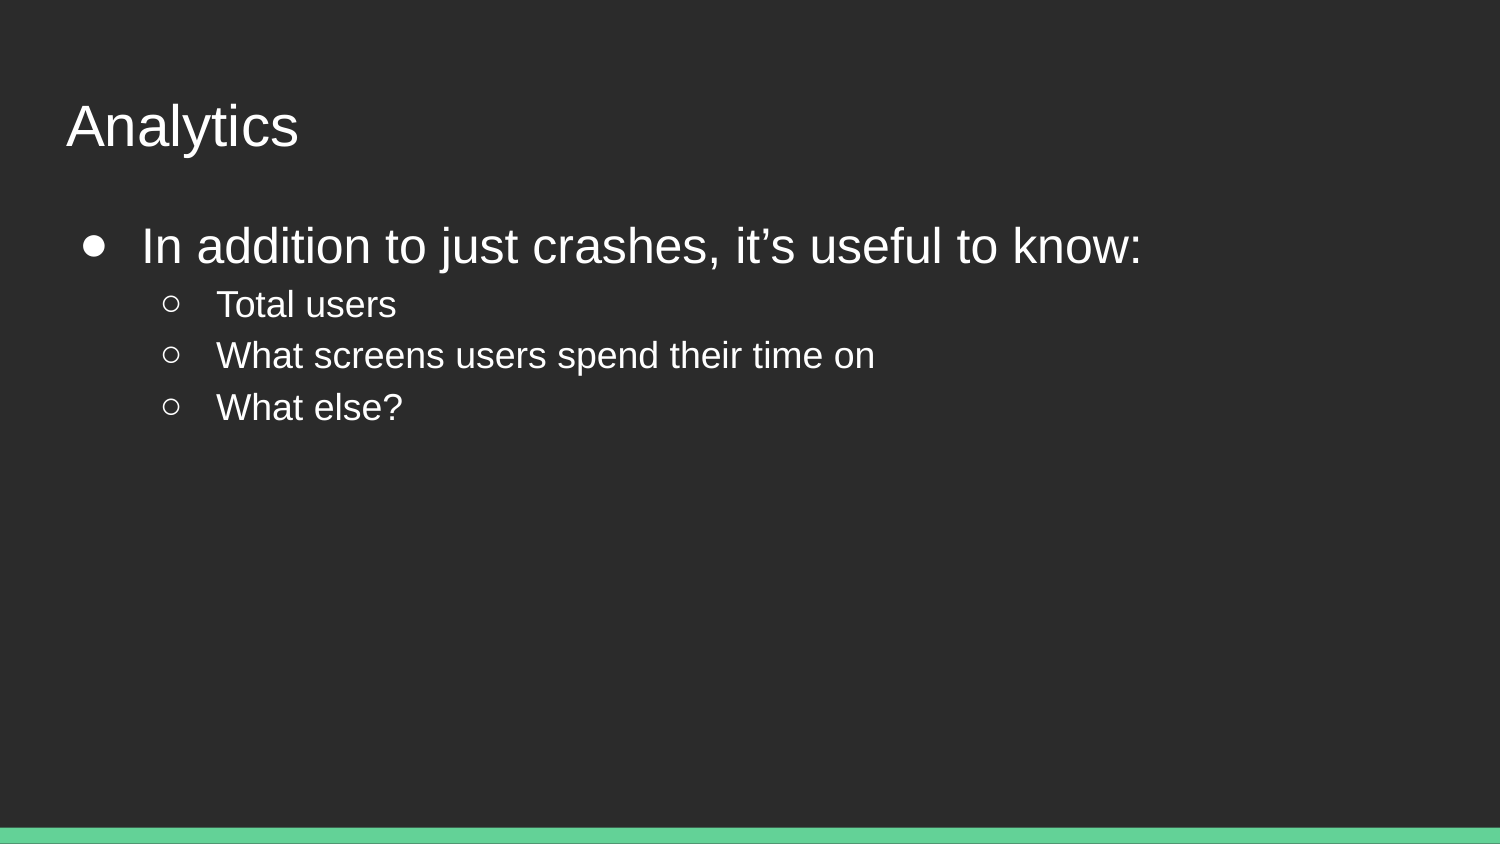

# Analytics
In addition to just crashes, it’s useful to know:
Total users
What screens users spend their time on
What else?